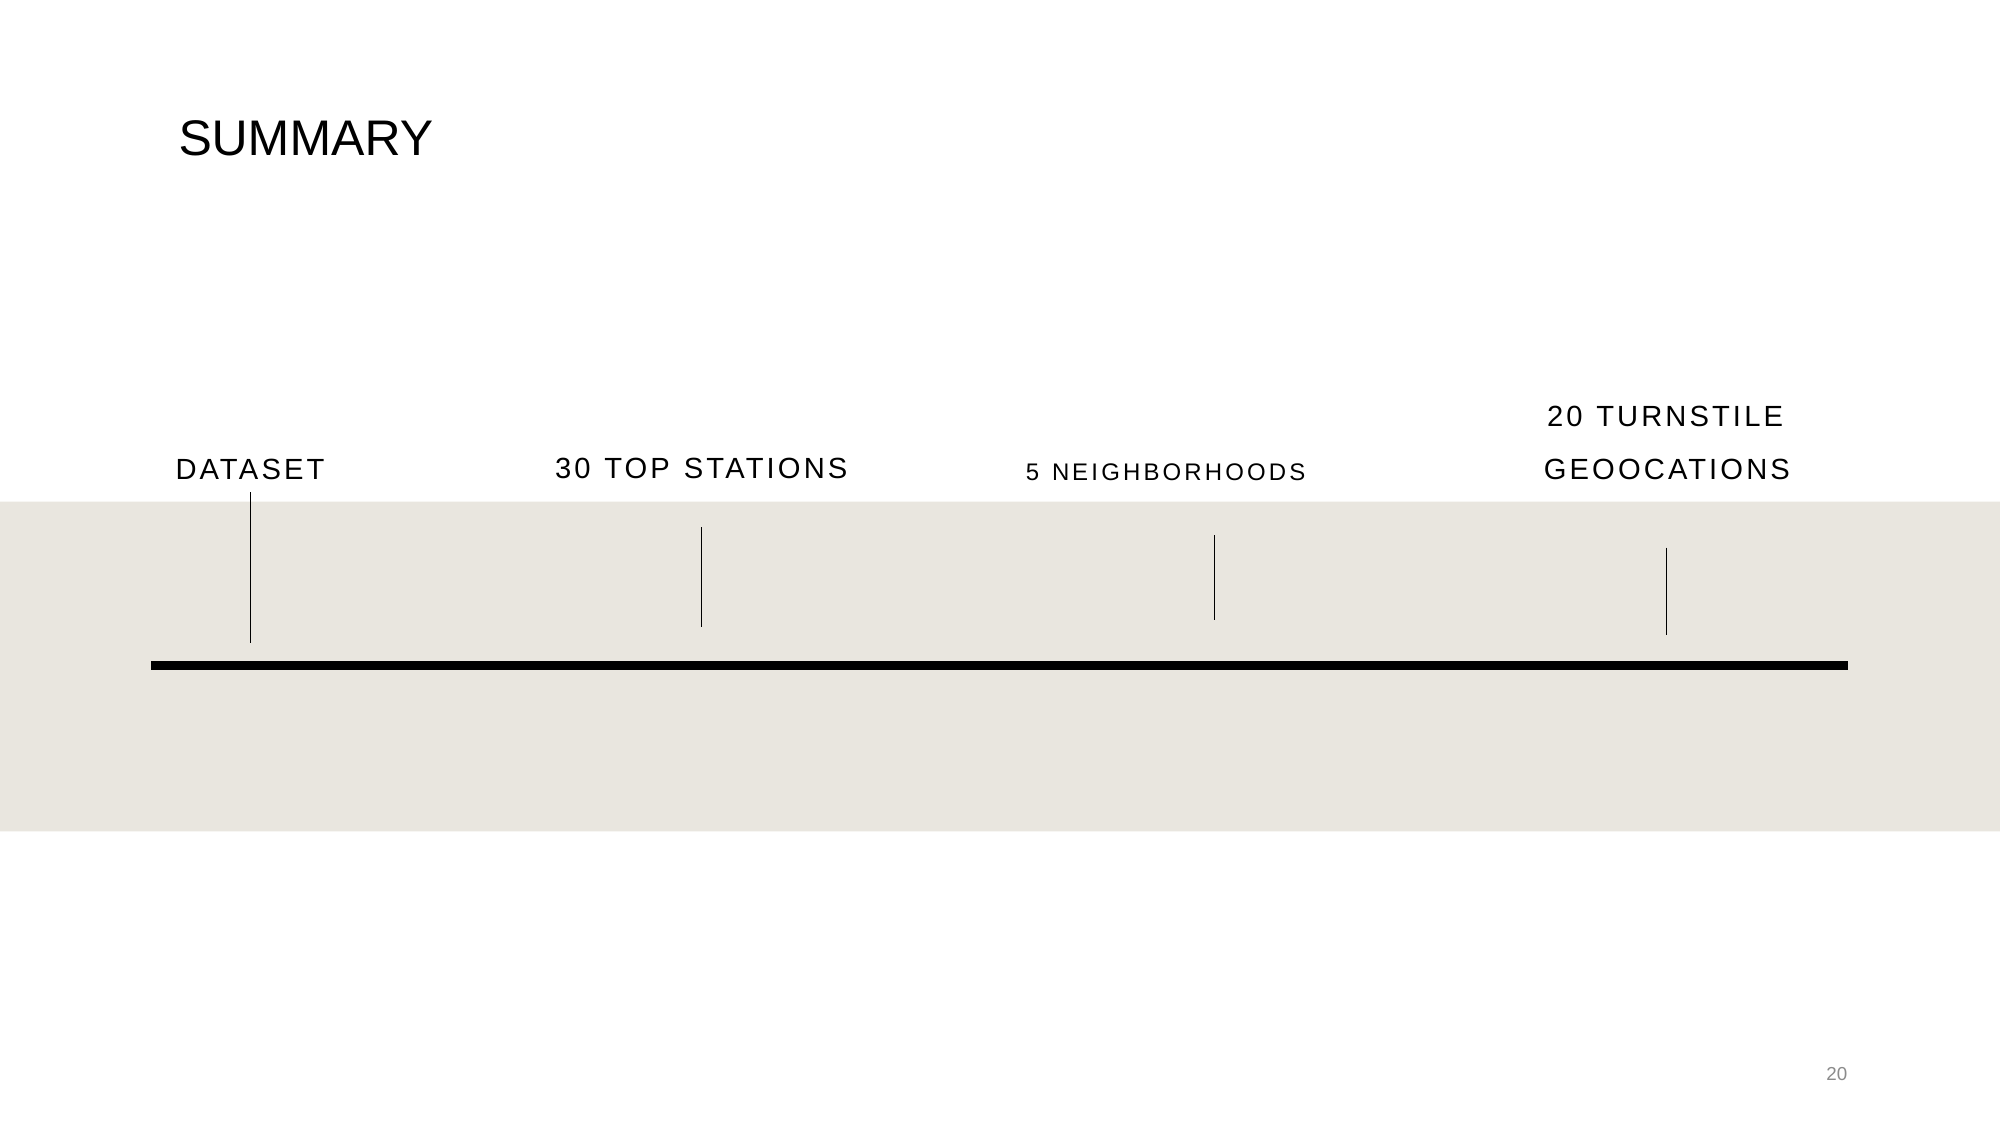

SUMMARY
20 TURNSTILE GEOOCATIONS
DATASET
5 NEIGHBORHOODS
30 TOP STATIONS
20